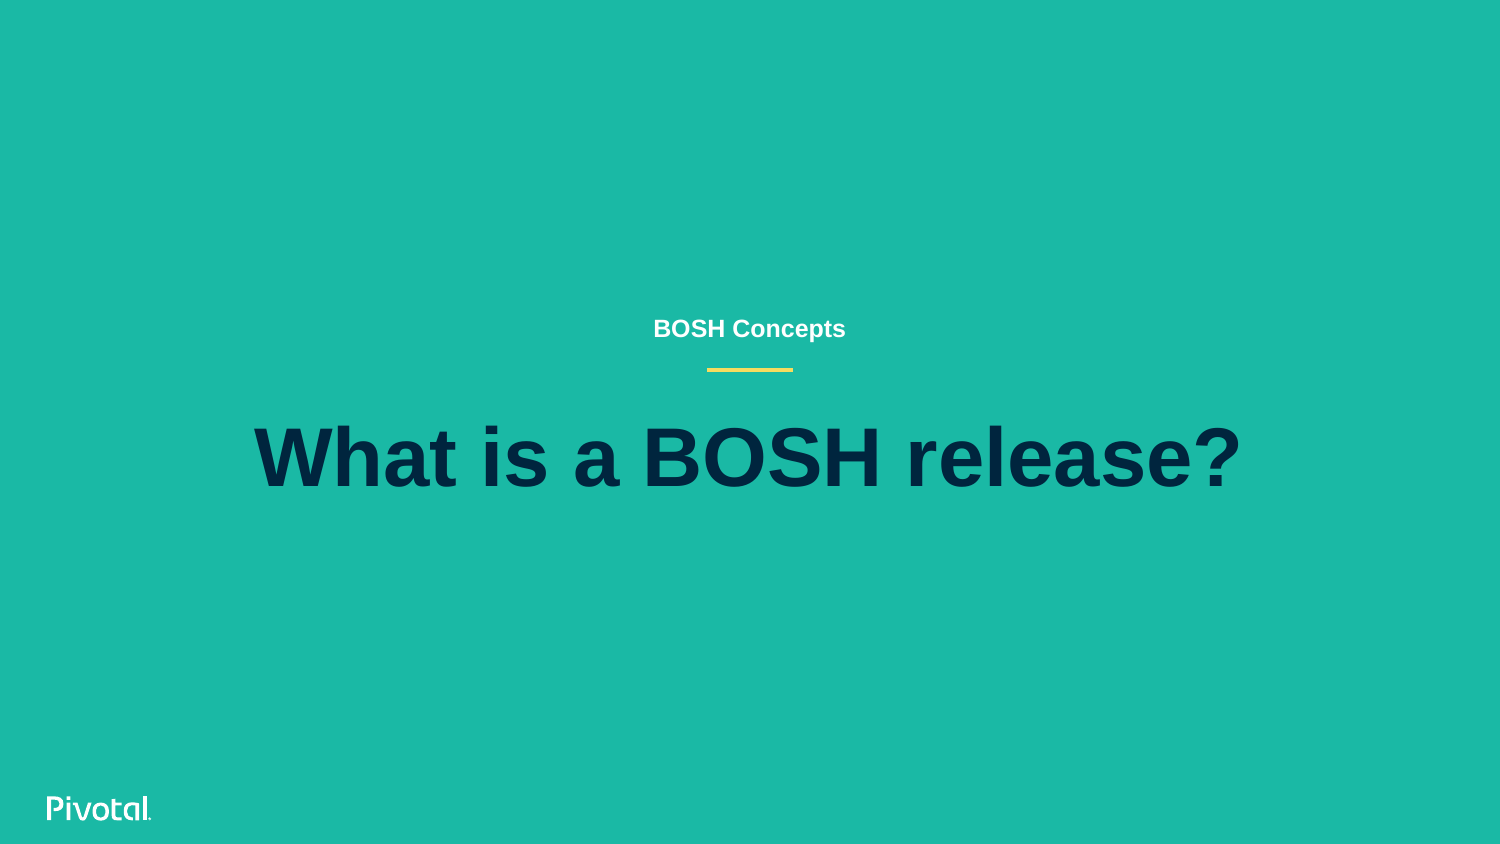

BOSH Concepts
# What is a BOSH release?